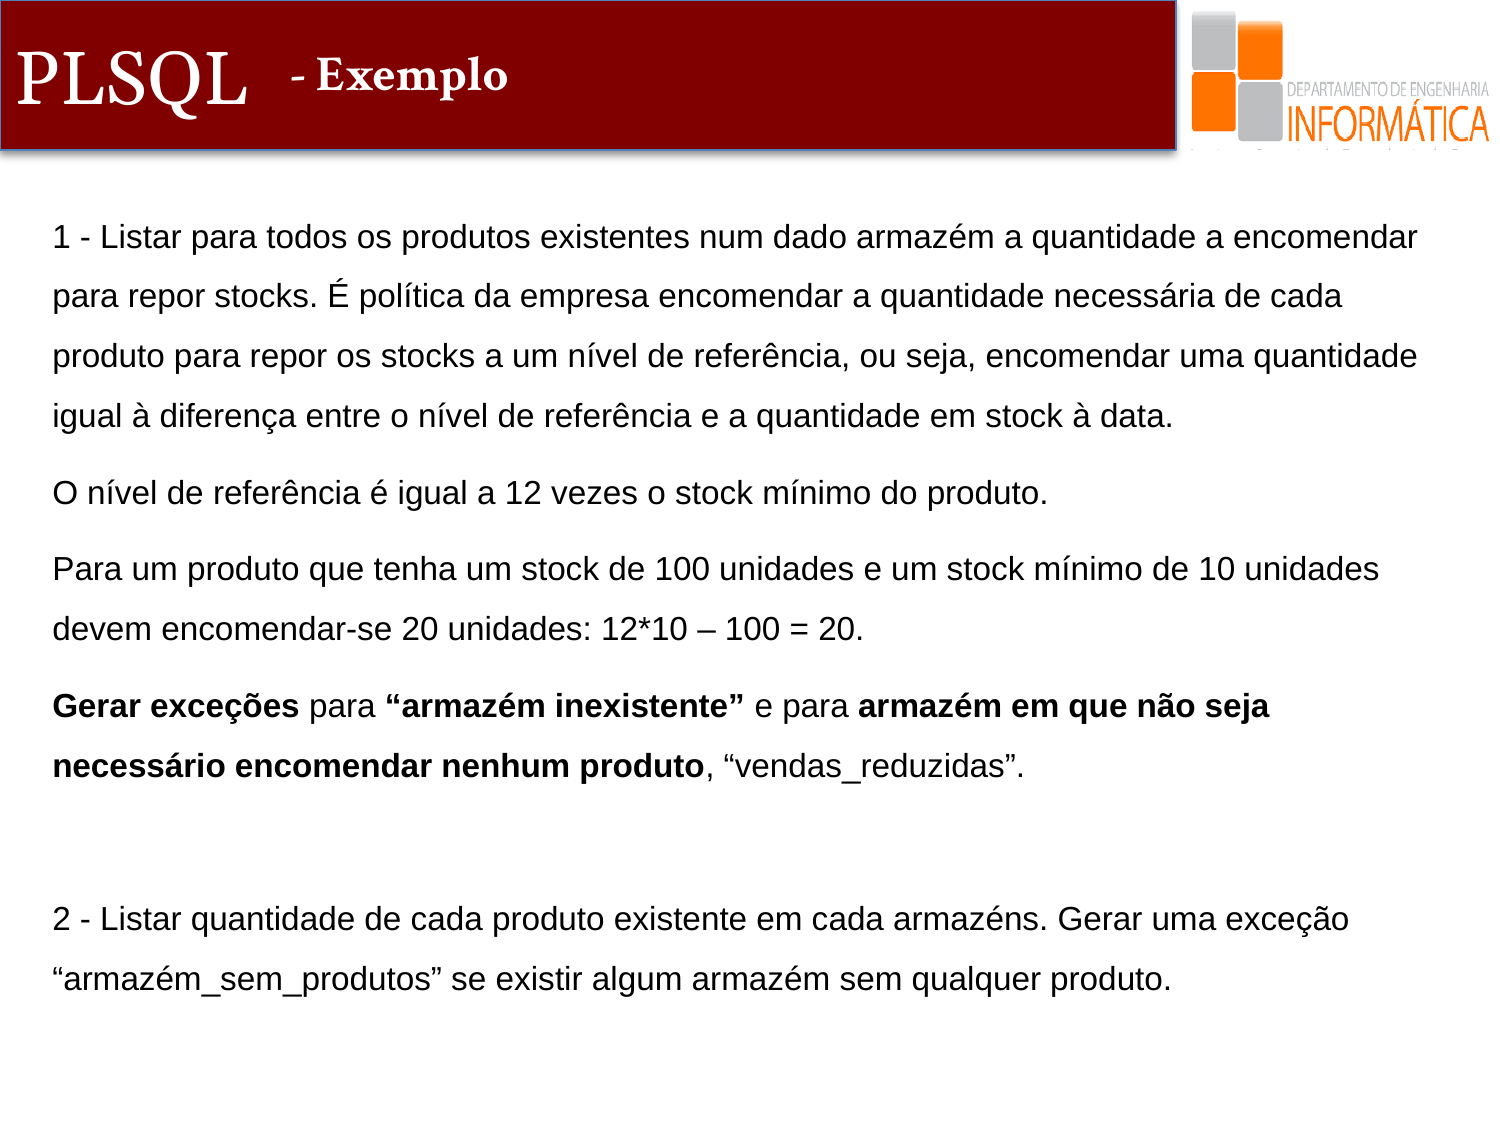

- Exemplo
1 - Listar para todos os produtos existentes num dado armazém a quantidade a encomendar para repor stocks. É política da empresa encomendar a quantidade necessária de cada produto para repor os stocks a um nível de referência, ou seja, encomendar uma quantidade igual à diferença entre o nível de referência e a quantidade em stock à data.
O nível de referência é igual a 12 vezes o stock mínimo do produto.
Para um produto que tenha um stock de 100 unidades e um stock mínimo de 10 unidades devem encomendar-se 20 unidades: 12*10 – 100 = 20.
Gerar exceções para “armazém inexistente” e para armazém em que não seja necessário encomendar nenhum produto, “vendas_reduzidas”.

2 - Listar quantidade de cada produto existente em cada armazéns. Gerar uma exceção “armazém_sem_produtos” se existir algum armazém sem qualquer produto.